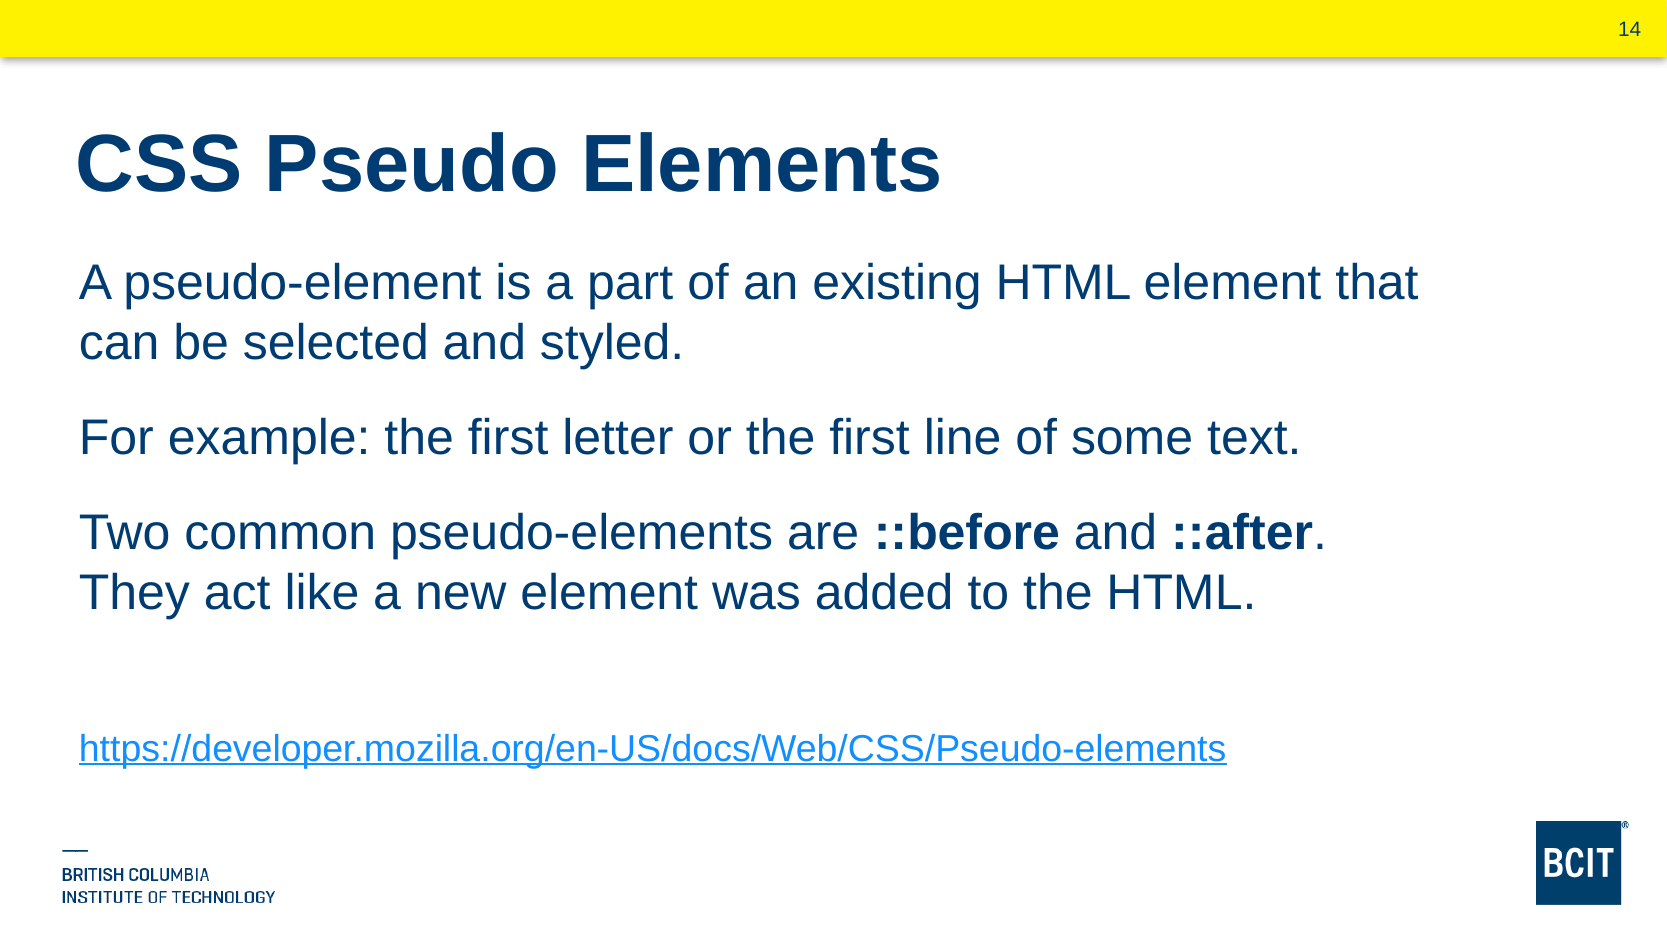

# CSS Pseudo Elements
A pseudo-element is a part of an existing HTML element that can be selected and styled.
For example: the first letter or the first line of some text.
Two common pseudo-elements are ::before and ::after. They act like a new element was added to the HTML.

https://developer.mozilla.org/en-US/docs/Web/CSS/Pseudo-elements